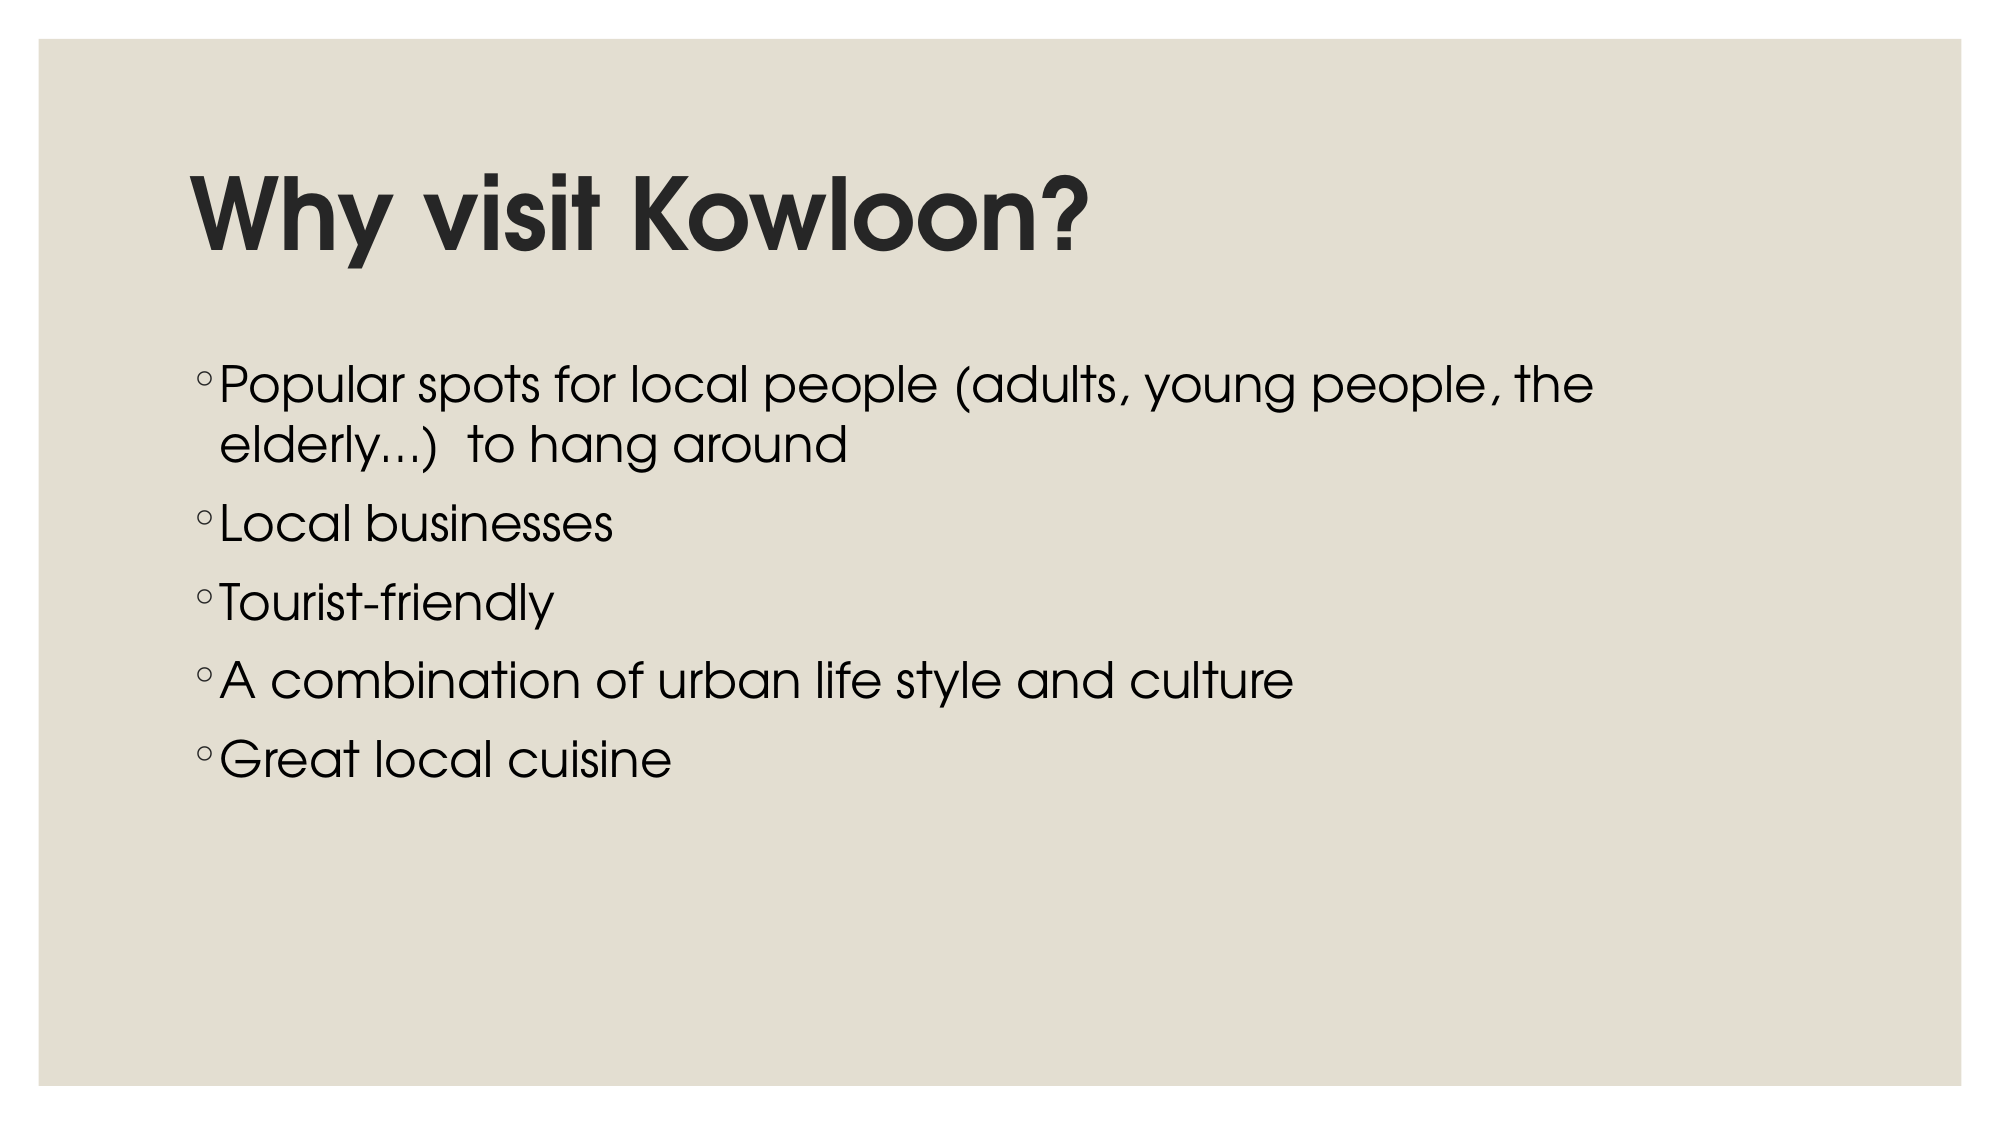

# Why visit Kowloon?
Popular spots for local people (adults, young people, the elderly…)  to hang around
Local businesses
Tourist-friendly
A combination of urban life style and culture
Great local cuisine